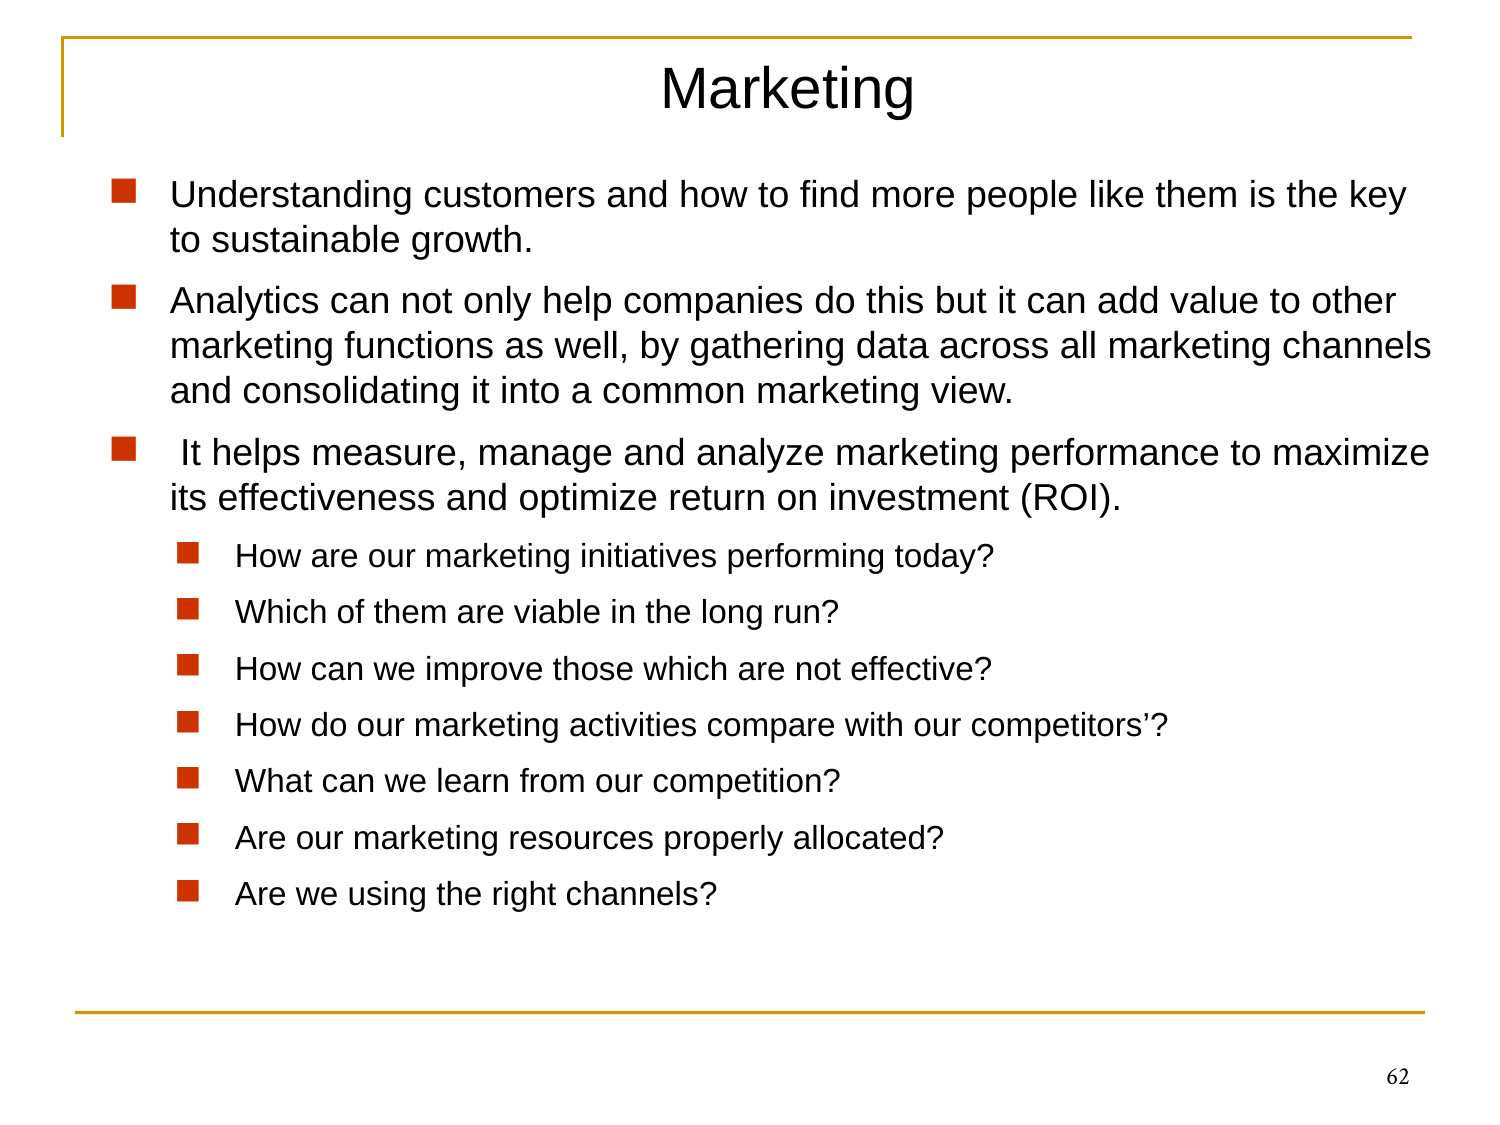

Marketing
Understanding customers and how to find more people like them is the key to sustainable growth.
Analytics can not only help companies do this but it can add value to other marketing functions as well, by gathering data across all marketing channels and consolidating it into a common marketing view.
 It helps measure, manage and analyze marketing performance to maximize its effectiveness and optimize return on investment (ROI).
How are our marketing initiatives performing today?
Which of them are viable in the long run?
How can we improve those which are not effective?
How do our marketing activities compare with our competitors’?
What can we learn from our competition?
Are our marketing resources properly allocated?
Are we using the right channels?

62